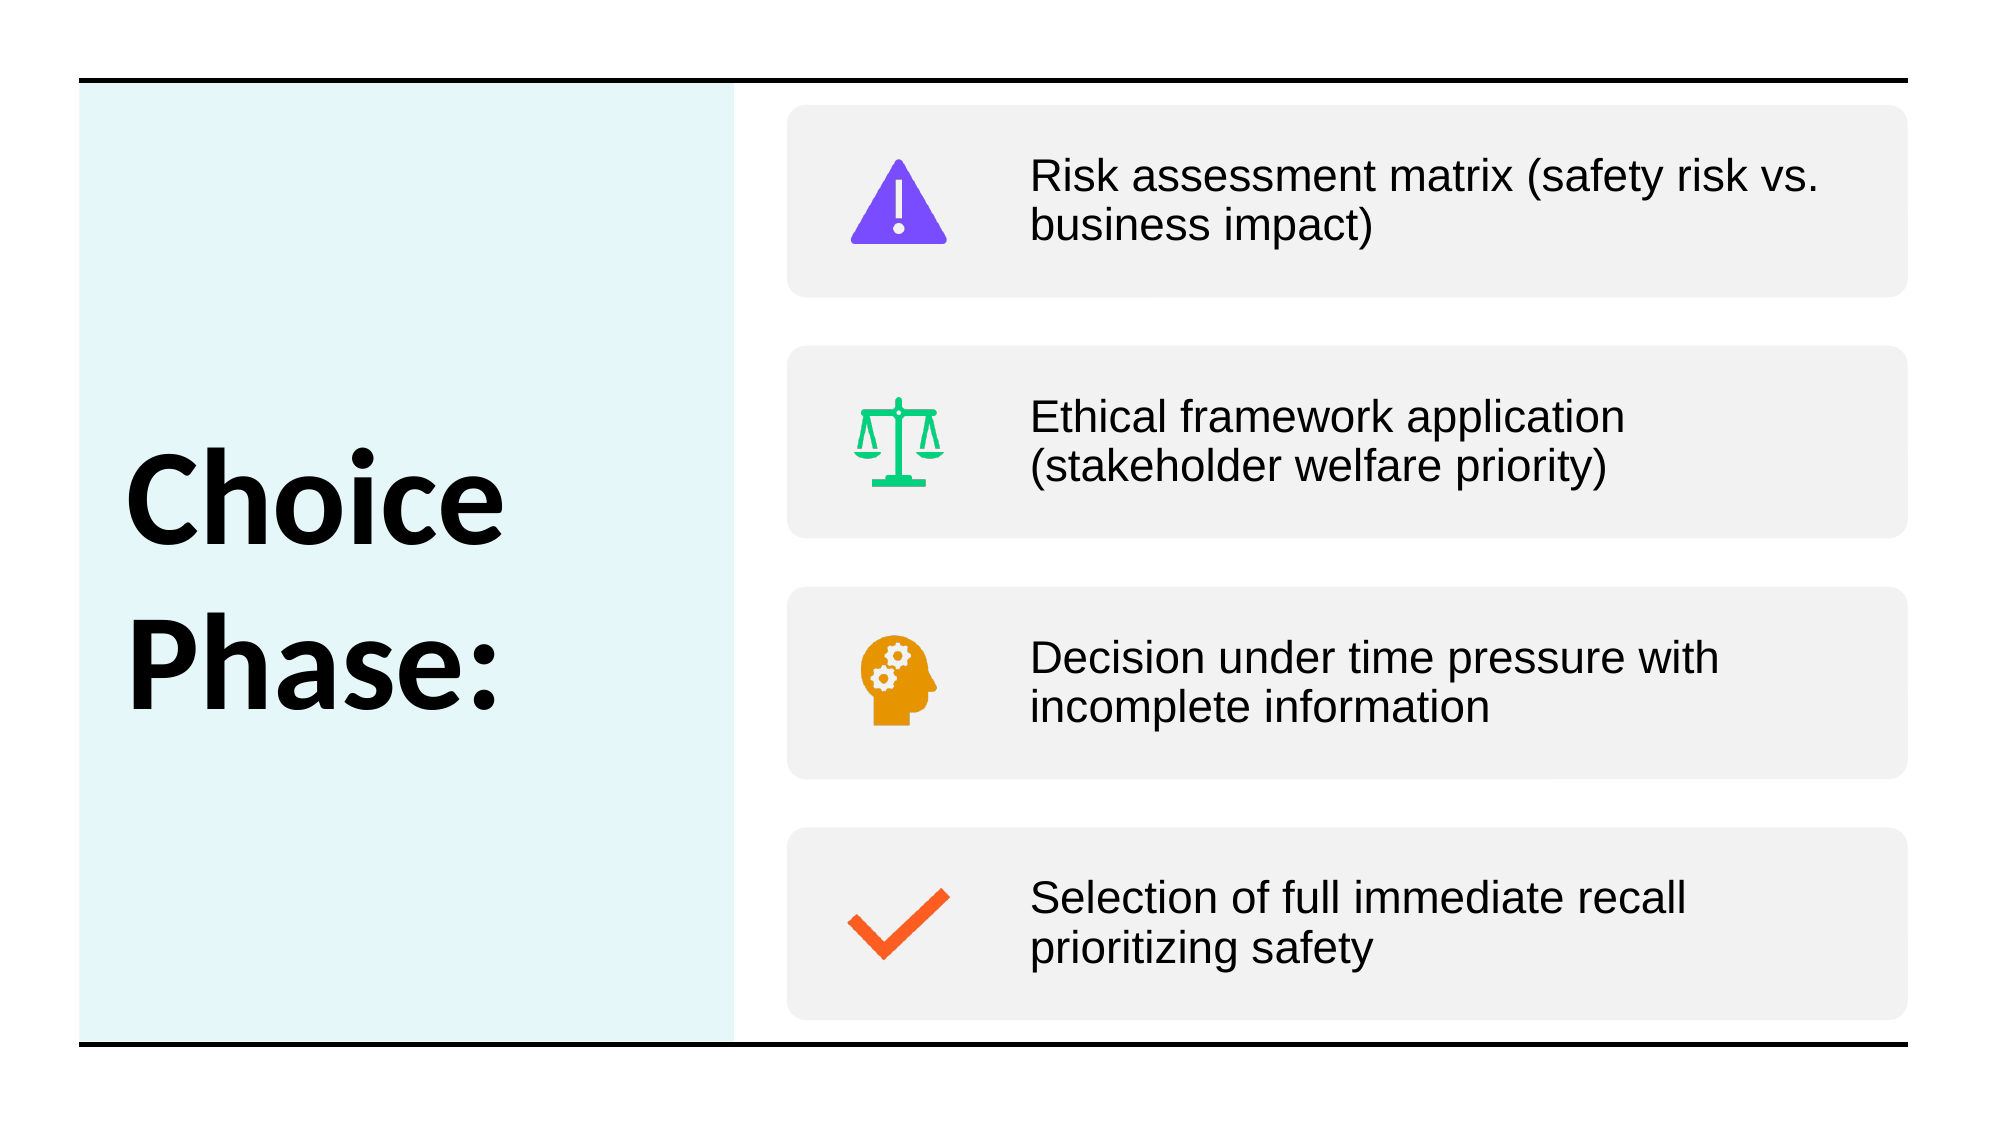

Risk assessment matrix (safety risk vs. business impact)
Ethical framework application (stakeholder welfare priority)
Decision under time pressure with incomplete information
Selection of full immediate recall prioritizing safety
# Choice Phase: